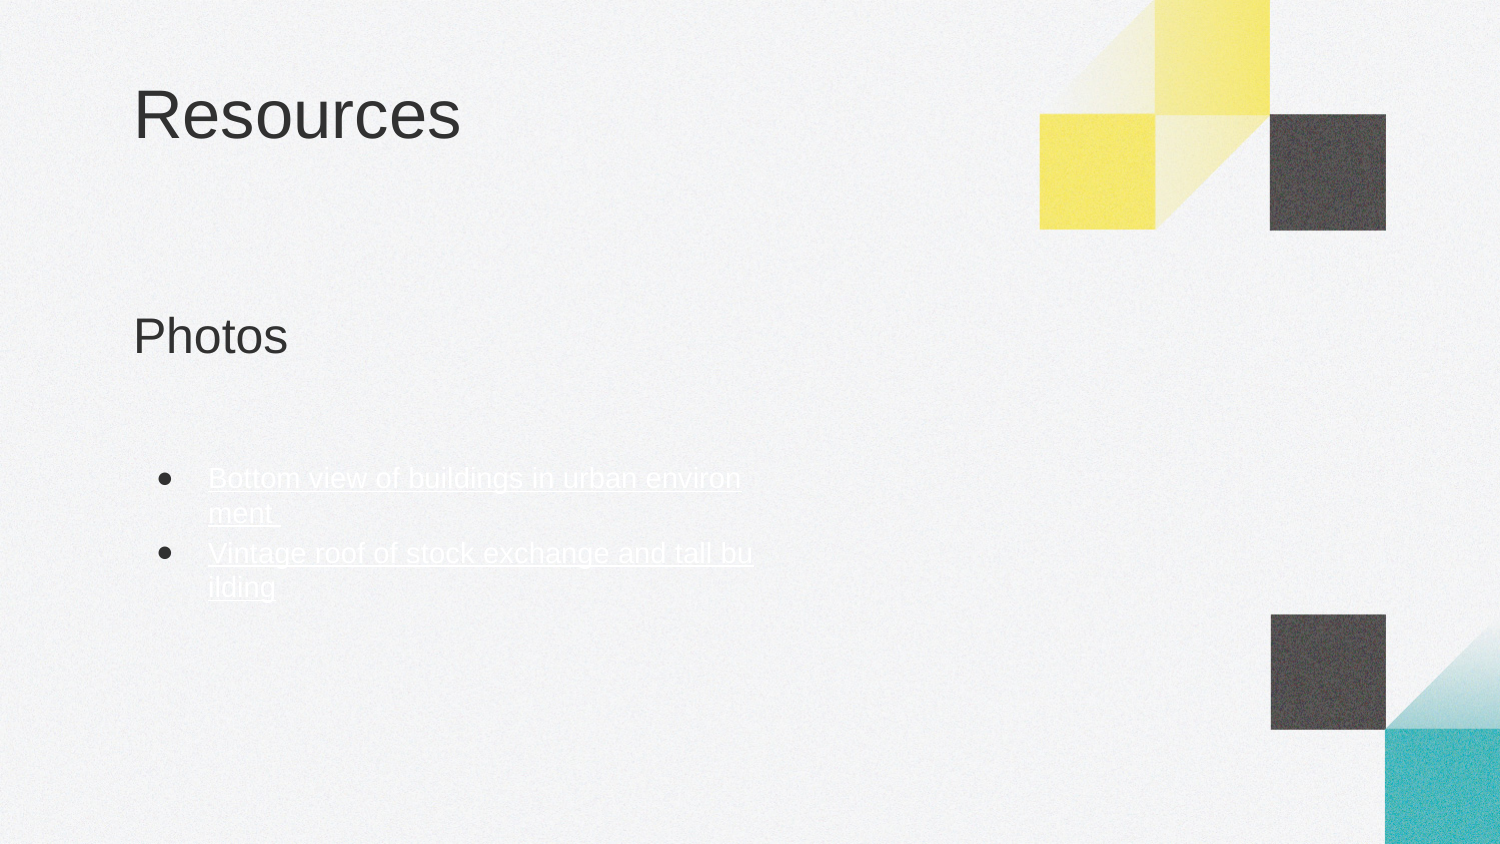

Resources
# Photos
Bottom view of buildings in urban environment
Vintage roof of stock exchange and tall building